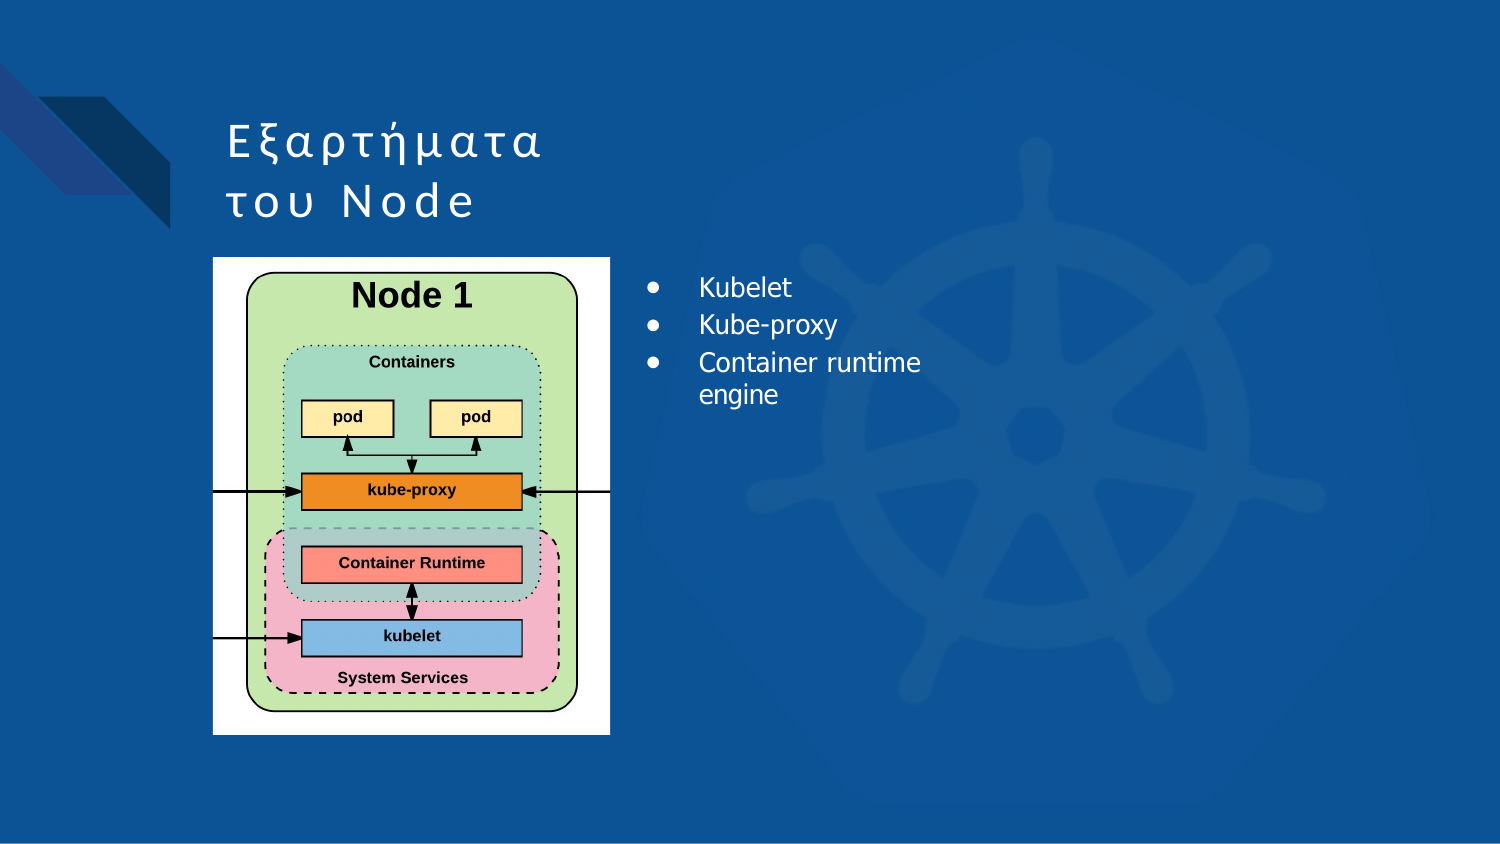

# Εξαρτήματα 	του Node

Kubelet
Kube-proxy
Container runtime engine